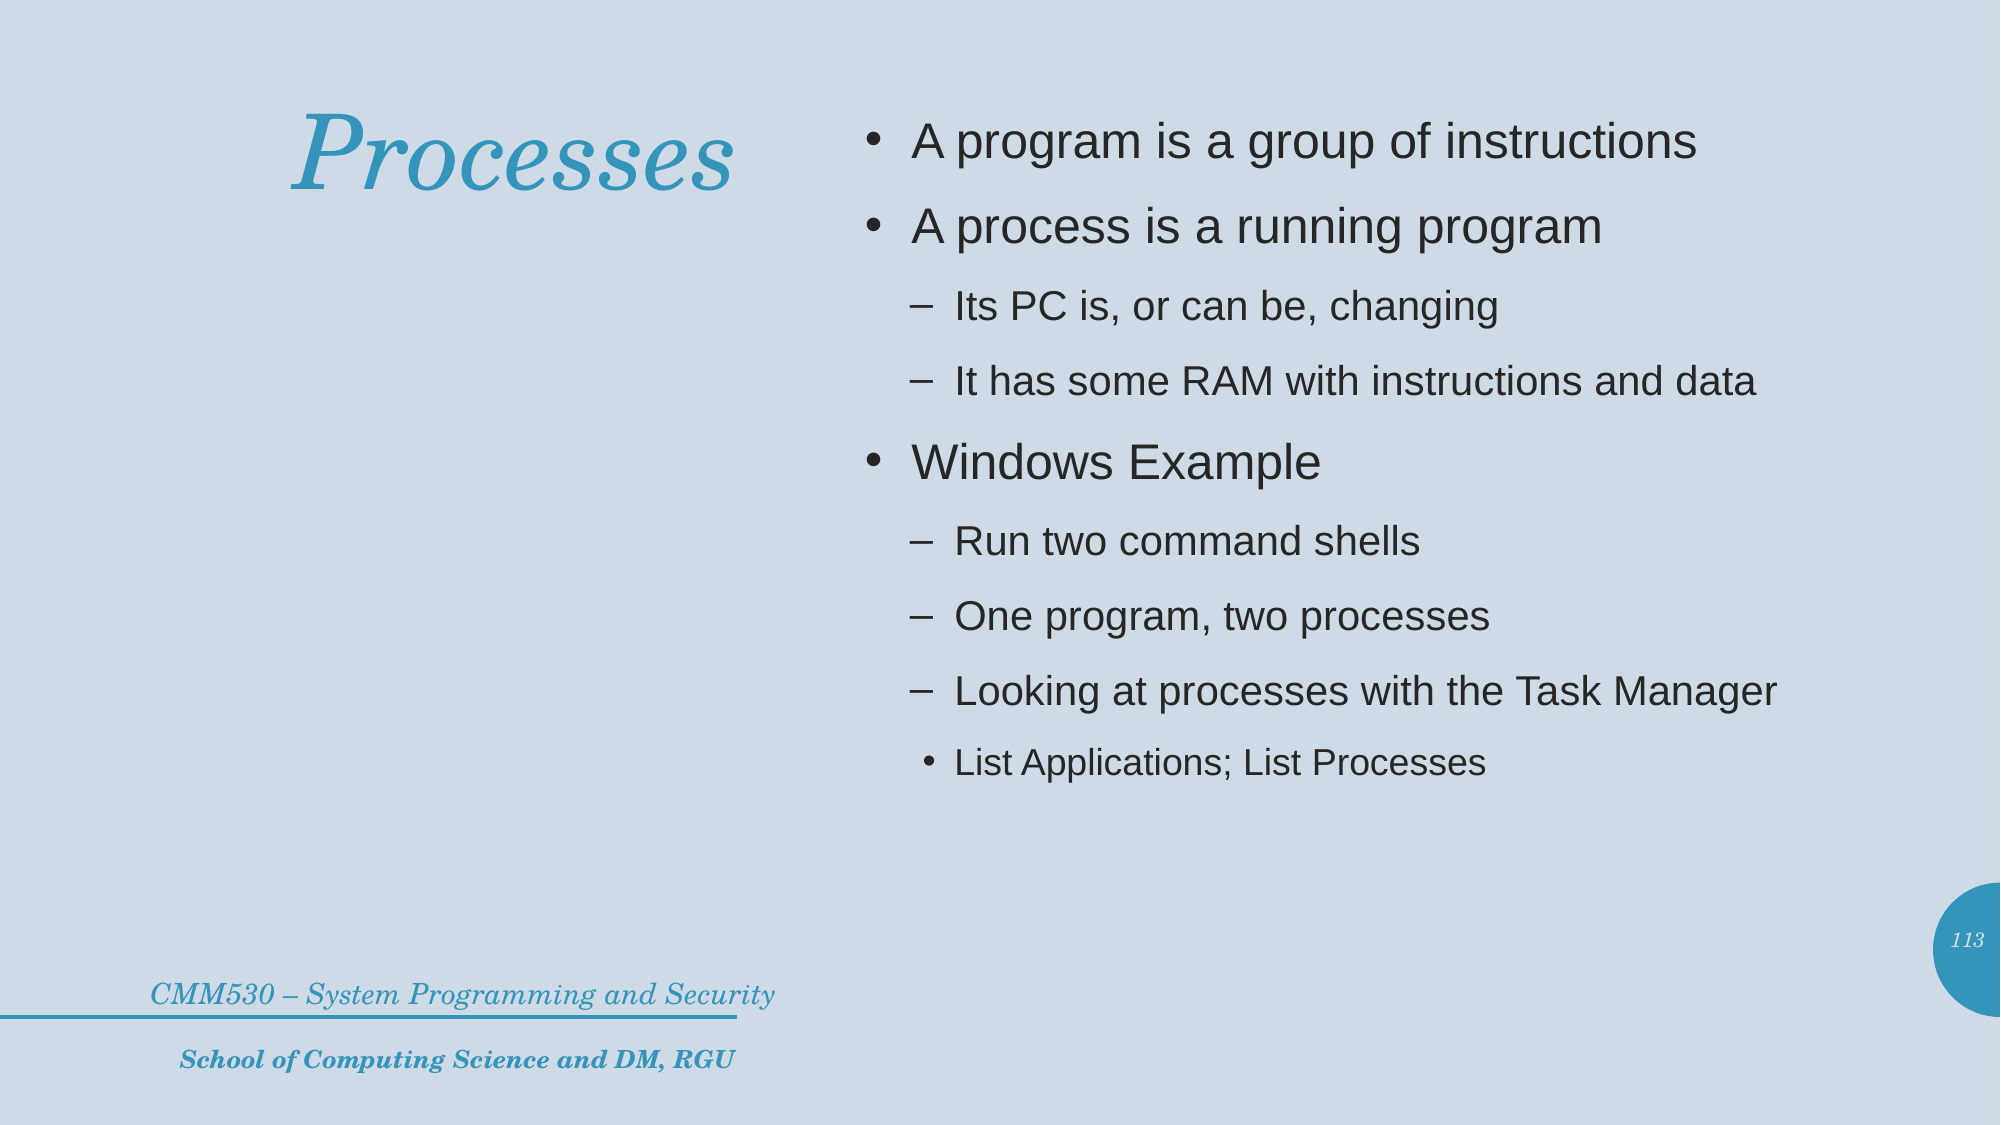

# Processes
A program is a group of instructions
A process is a running program
Its PC is, or can be, changing
It has some RAM with instructions and data
Windows Example
Run two command shells
One program, two processes
Looking at processes with the Task Manager
List Applications; List Processes

113